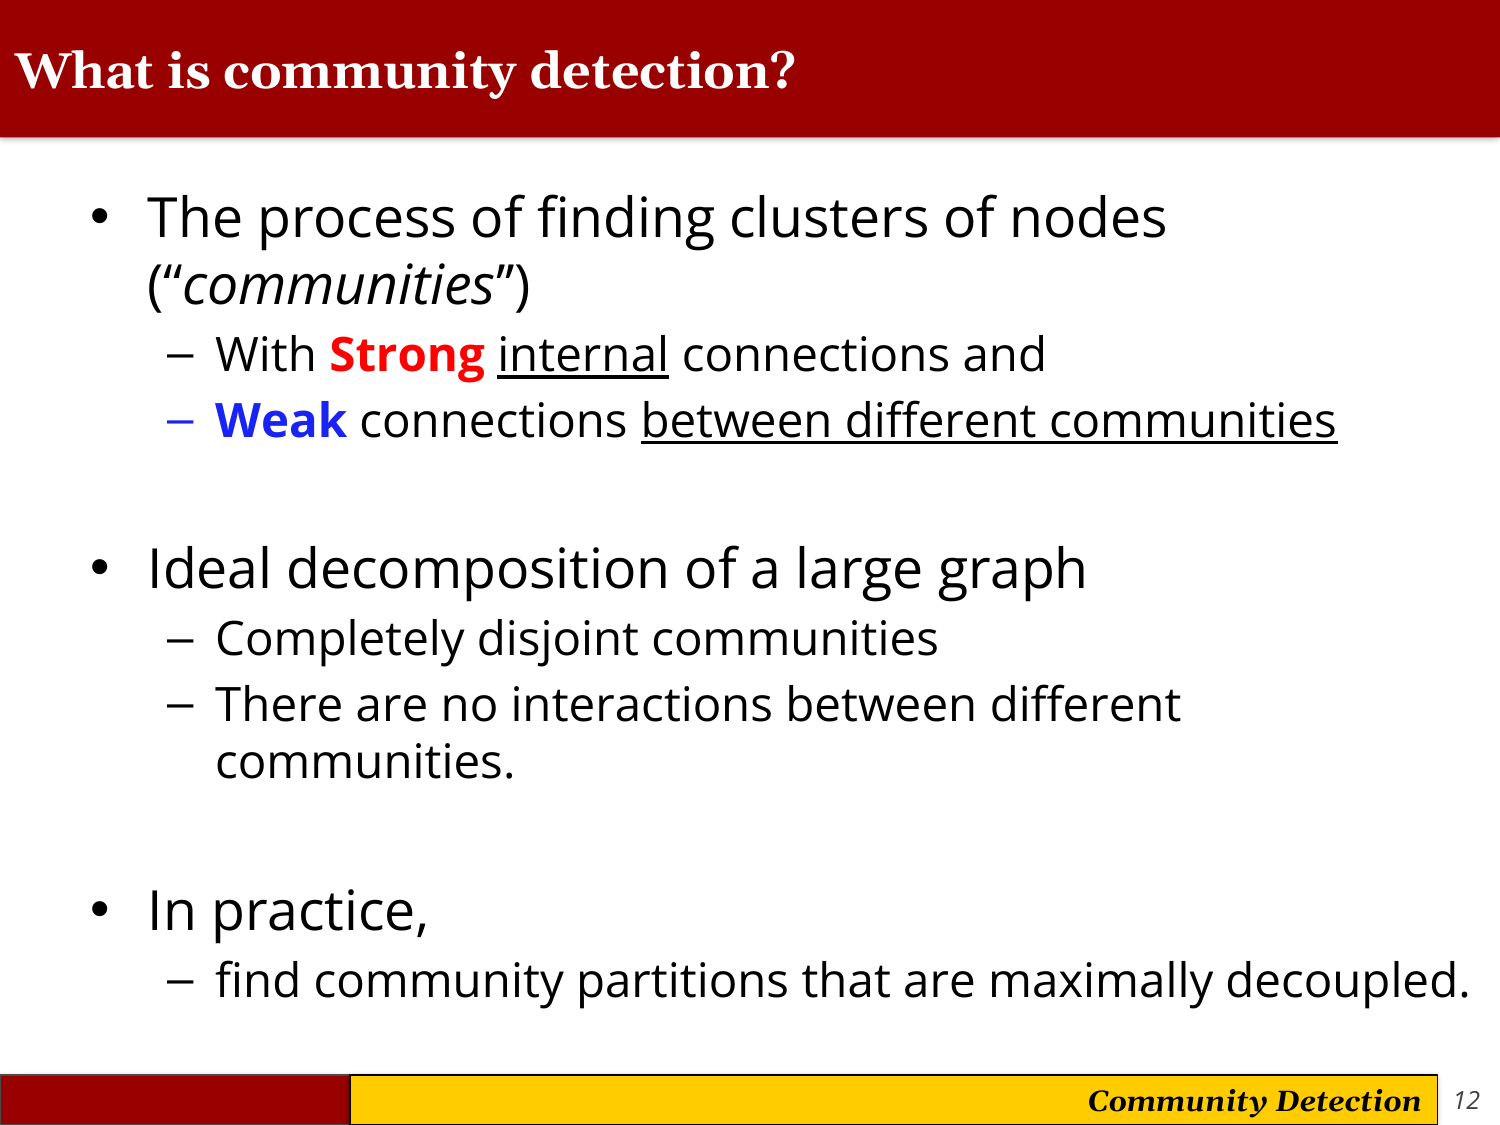

# What is community detection?
The process of finding clusters of nodes (‘‘communities’’)
With Strong internal connections and
Weak connections between different communities

Ideal decomposition of a large graph
Completely disjoint communities
There are no interactions between different communities.

In practice,
find community partitions that are maximally decoupled.